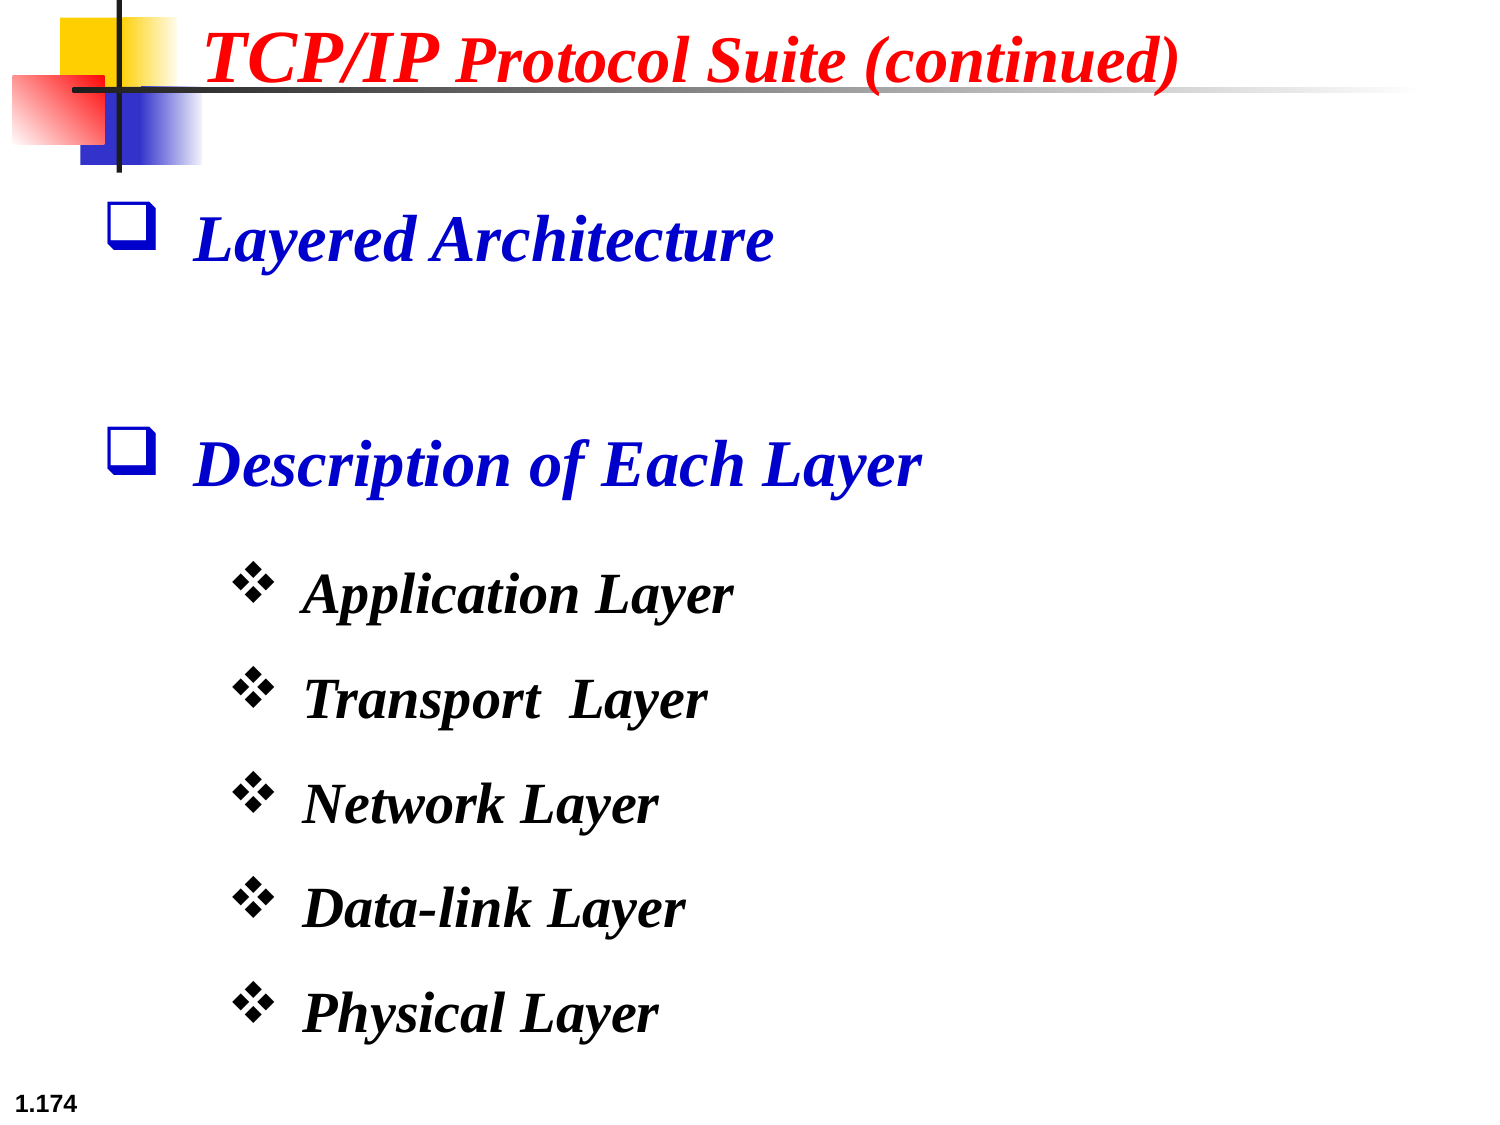

TCP/IP Protocol Suite (continued)

 Layered Architecture
 Description of Each Layer
Application Layer
Transport  Layer
Network Layer
Data-link Layer
Physical Layer
1.174